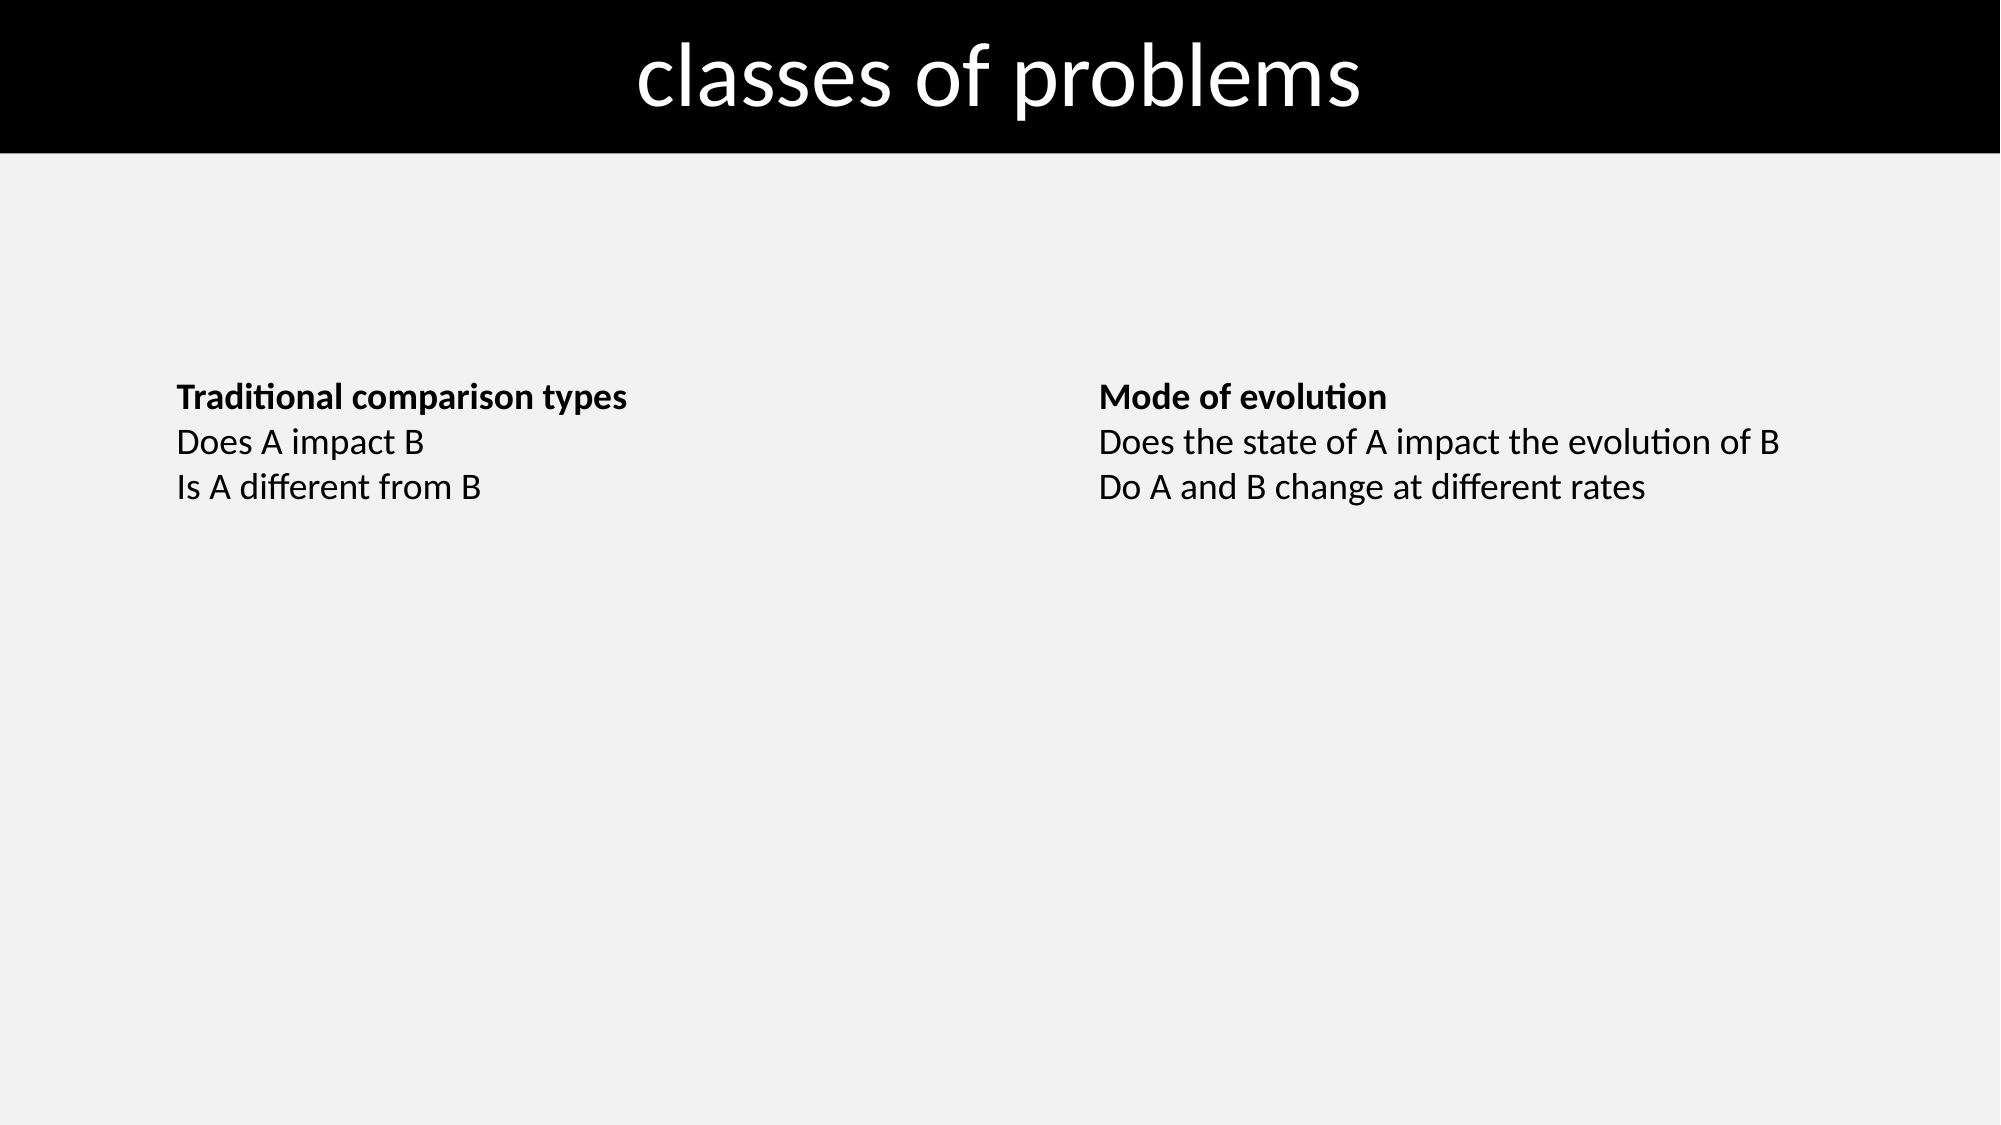

# classes of problems
Traditional comparison types
Does A impact B
Is A different from B
Mode of evolution
Does the state of A impact the evolution of B
Do A and B change at different rates